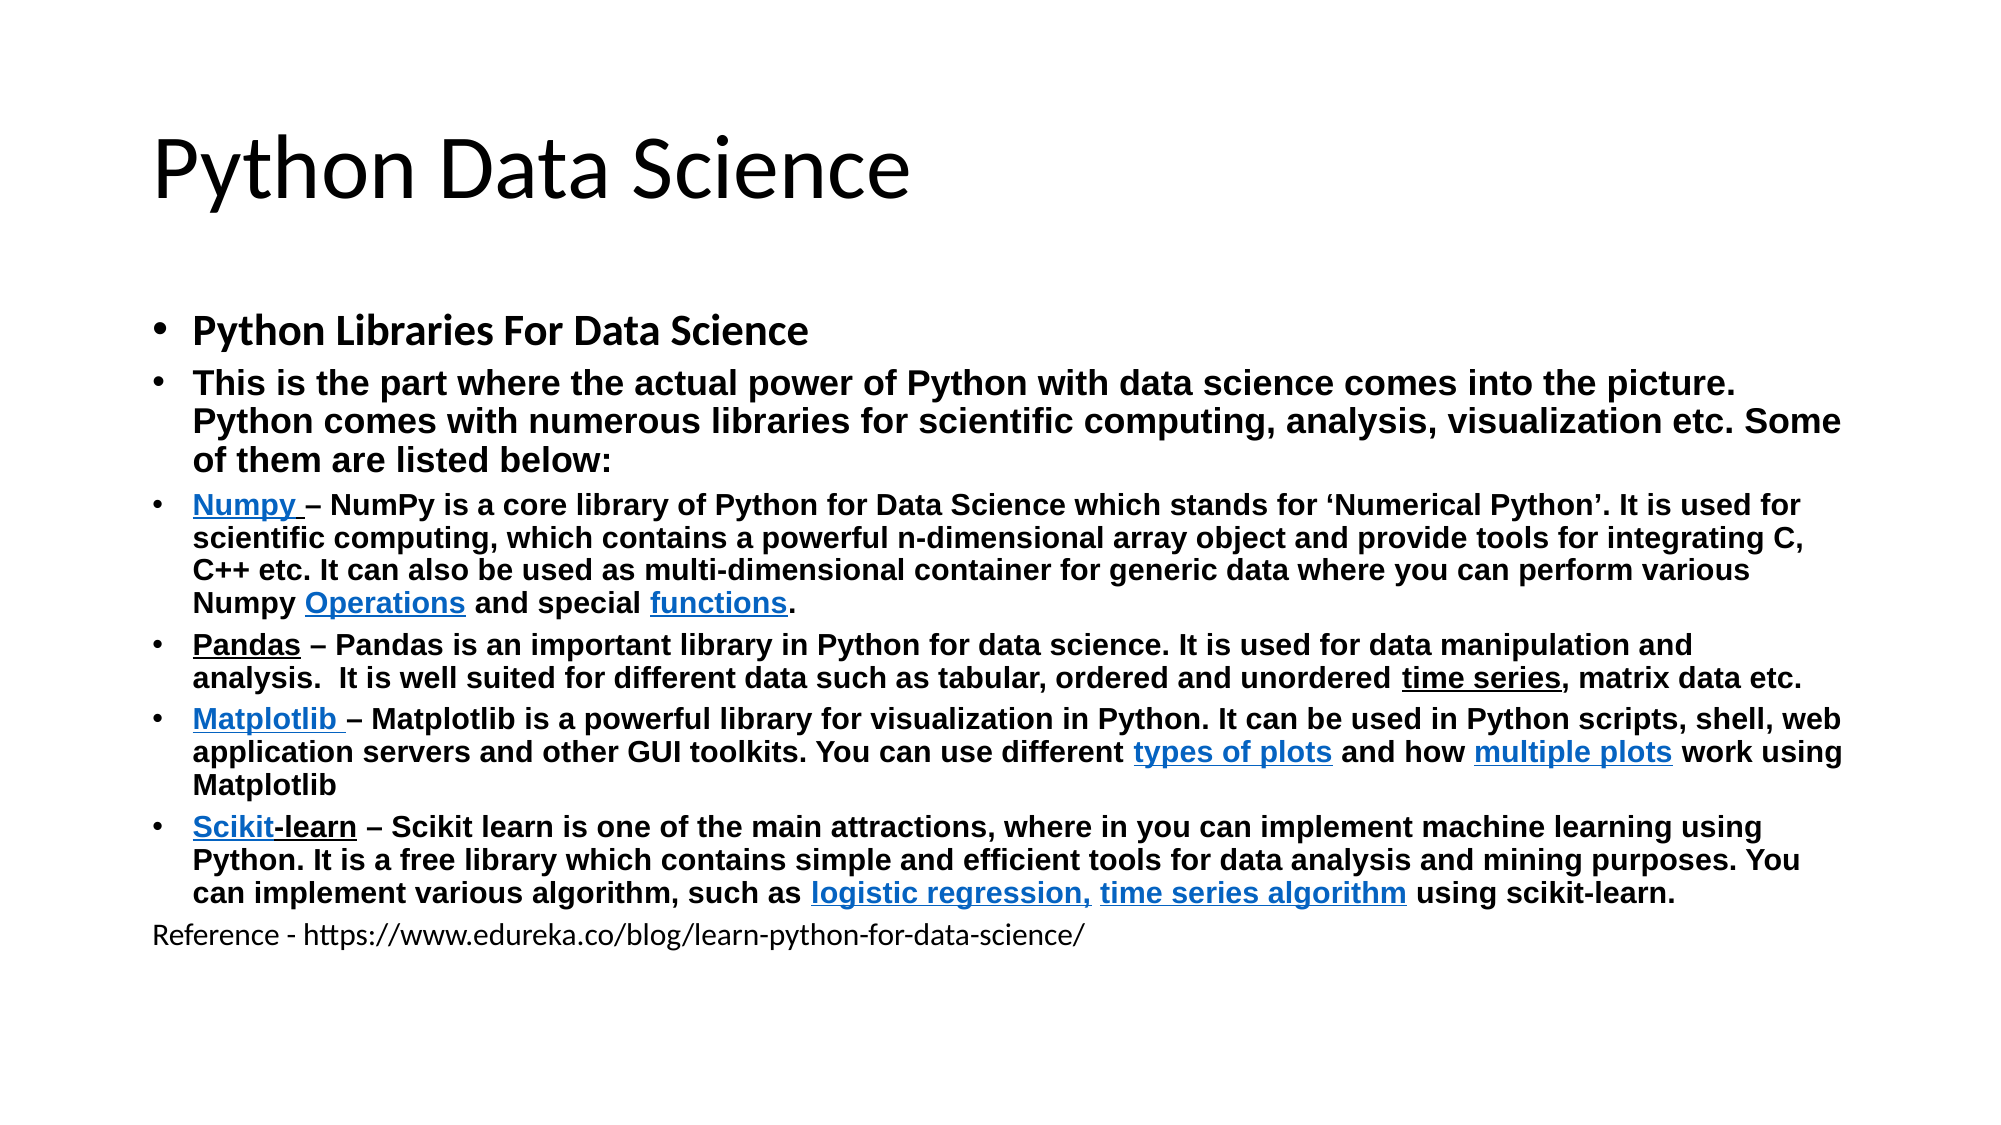

# Python Data Science
Python Libraries For Data Science
This is the part where the actual power of Python with data science comes into the picture. Python comes with numerous libraries for scientific computing, analysis, visualization etc. Some of them are listed below:
Numpy – NumPy is a core library of Python for Data Science which stands for ‘Numerical Python’. It is used for scientific computing, which contains a powerful n-dimensional array object and provide tools for integrating C, C++ etc. It can also be used as multi-dimensional container for generic data where you can perform various Numpy Operations and special functions.
Pandas – Pandas is an important library in Python for data science. It is used for data manipulation and analysis.  It is well suited for different data such as tabular, ordered and unordered time series, matrix data etc.
Matplotlib – Matplotlib is a powerful library for visualization in Python. It can be used in Python scripts, shell, web application servers and other GUI toolkits. You can use different types of plots and how multiple plots work using Matplotlib
Scikit-learn – Scikit learn is one of the main attractions, where in you can implement machine learning using Python. It is a free library which contains simple and efficient tools for data analysis and mining purposes. You can implement various algorithm, such as logistic regression, time series algorithm using scikit-learn.
Reference - https://www.edureka.co/blog/learn-python-for-data-science/